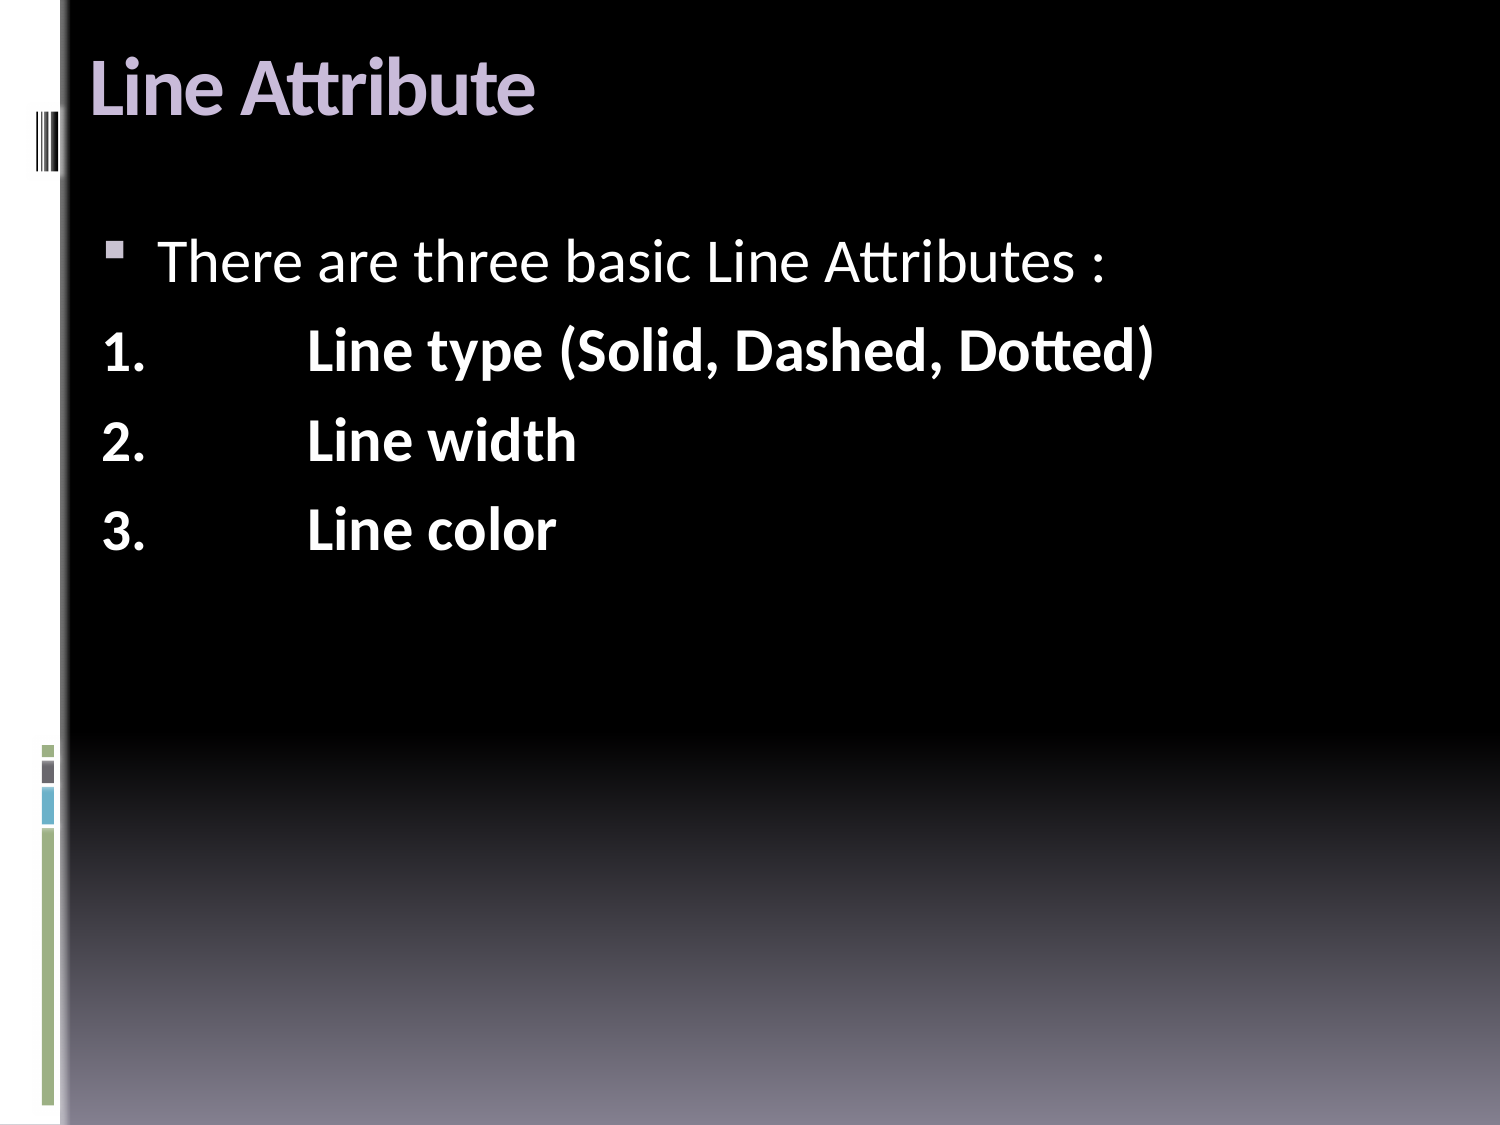

# Line Attribute
There are three basic Line Attributes :
	Line type (Solid, Dashed, Dotted)
	Line width
	Line color